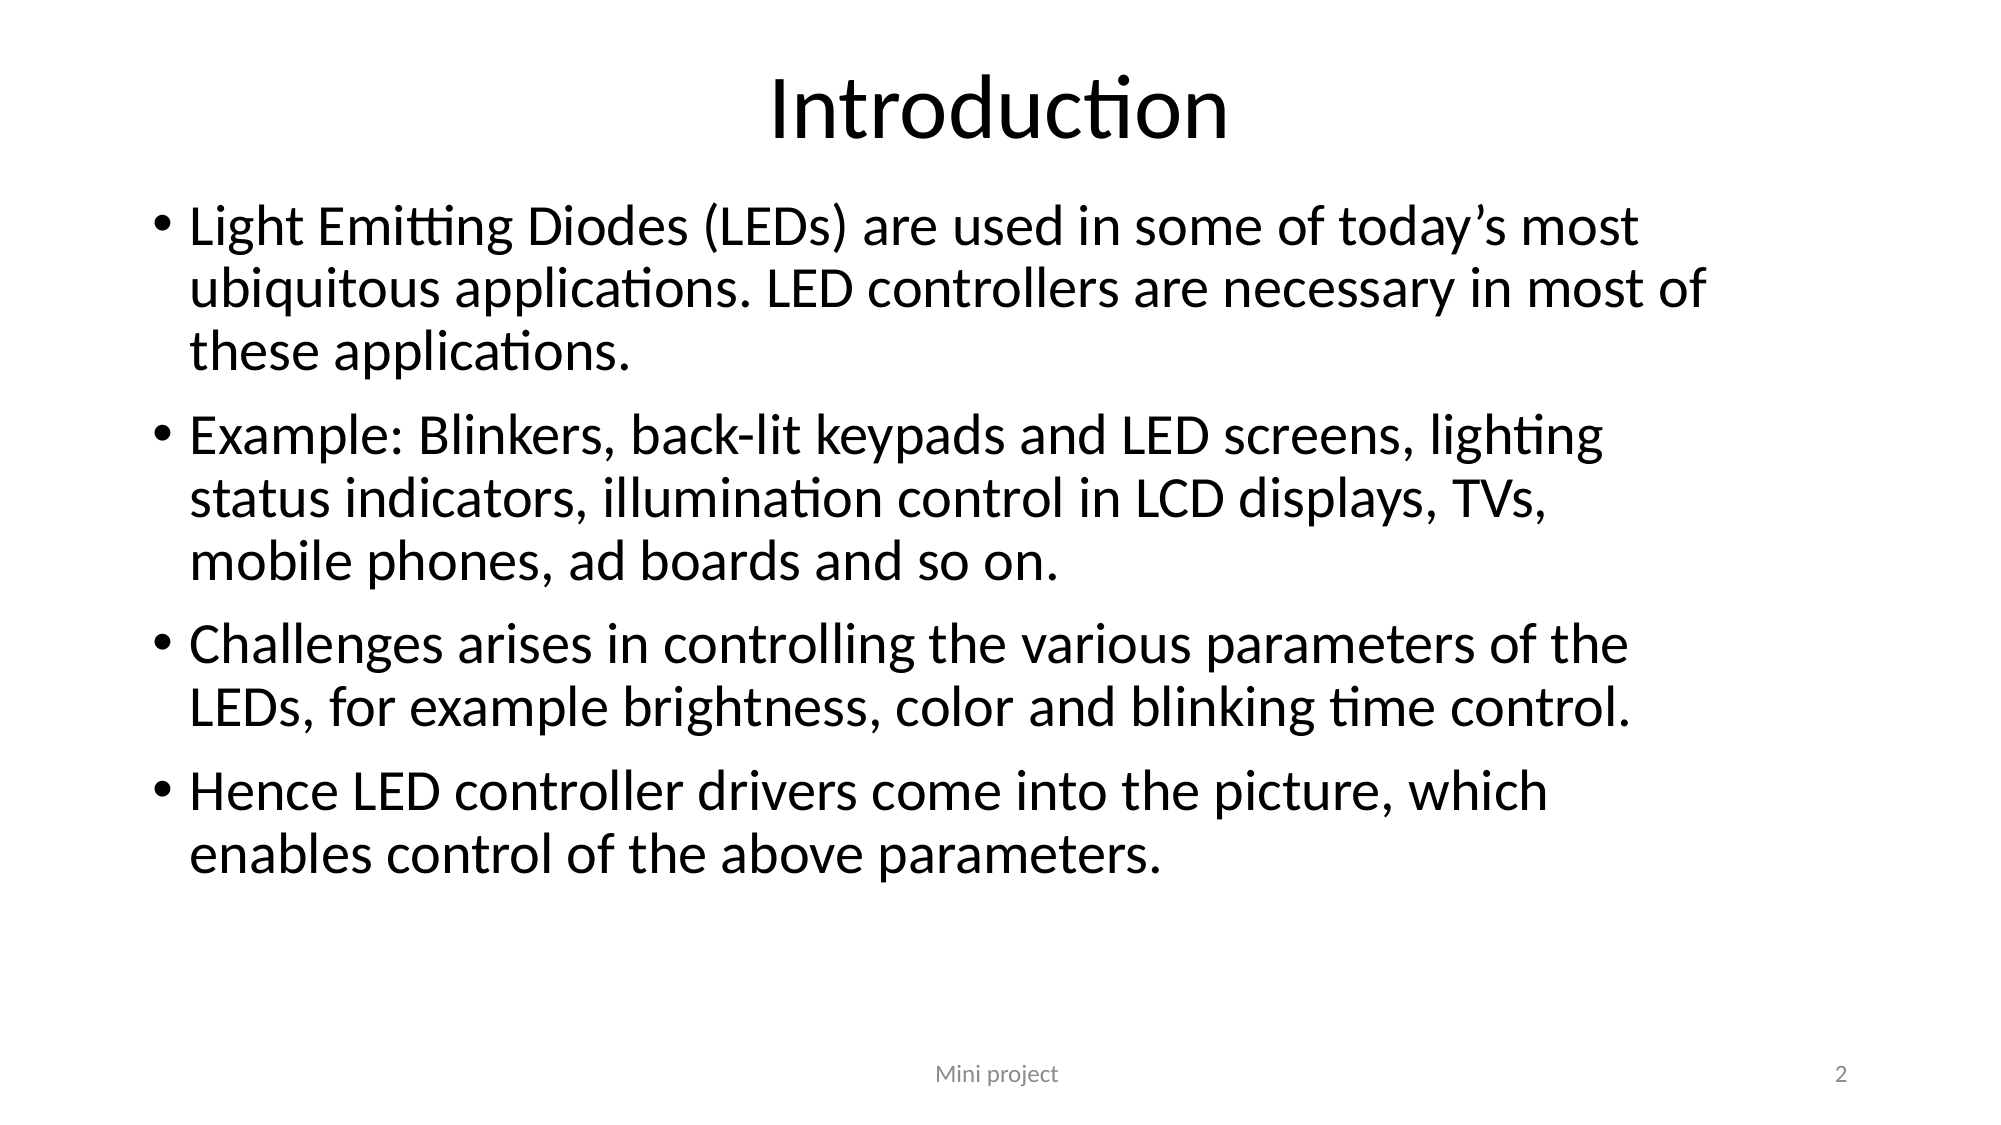

# Introduction
Light Emitting Diodes (LEDs) are used in some of today’s most ubiquitous applications. LED controllers are necessary in most of these applications.
Example: Blinkers, back-lit keypads and LED screens, lighting status indicators, illumination control in LCD displays, TVs, mobile phones, ad boards and so on.
Challenges arises in controlling the various parameters of the LEDs, for example brightness, color and blinking time control.
Hence LED controller drivers come into the picture, which enables control of the above parameters.

Mini project
2